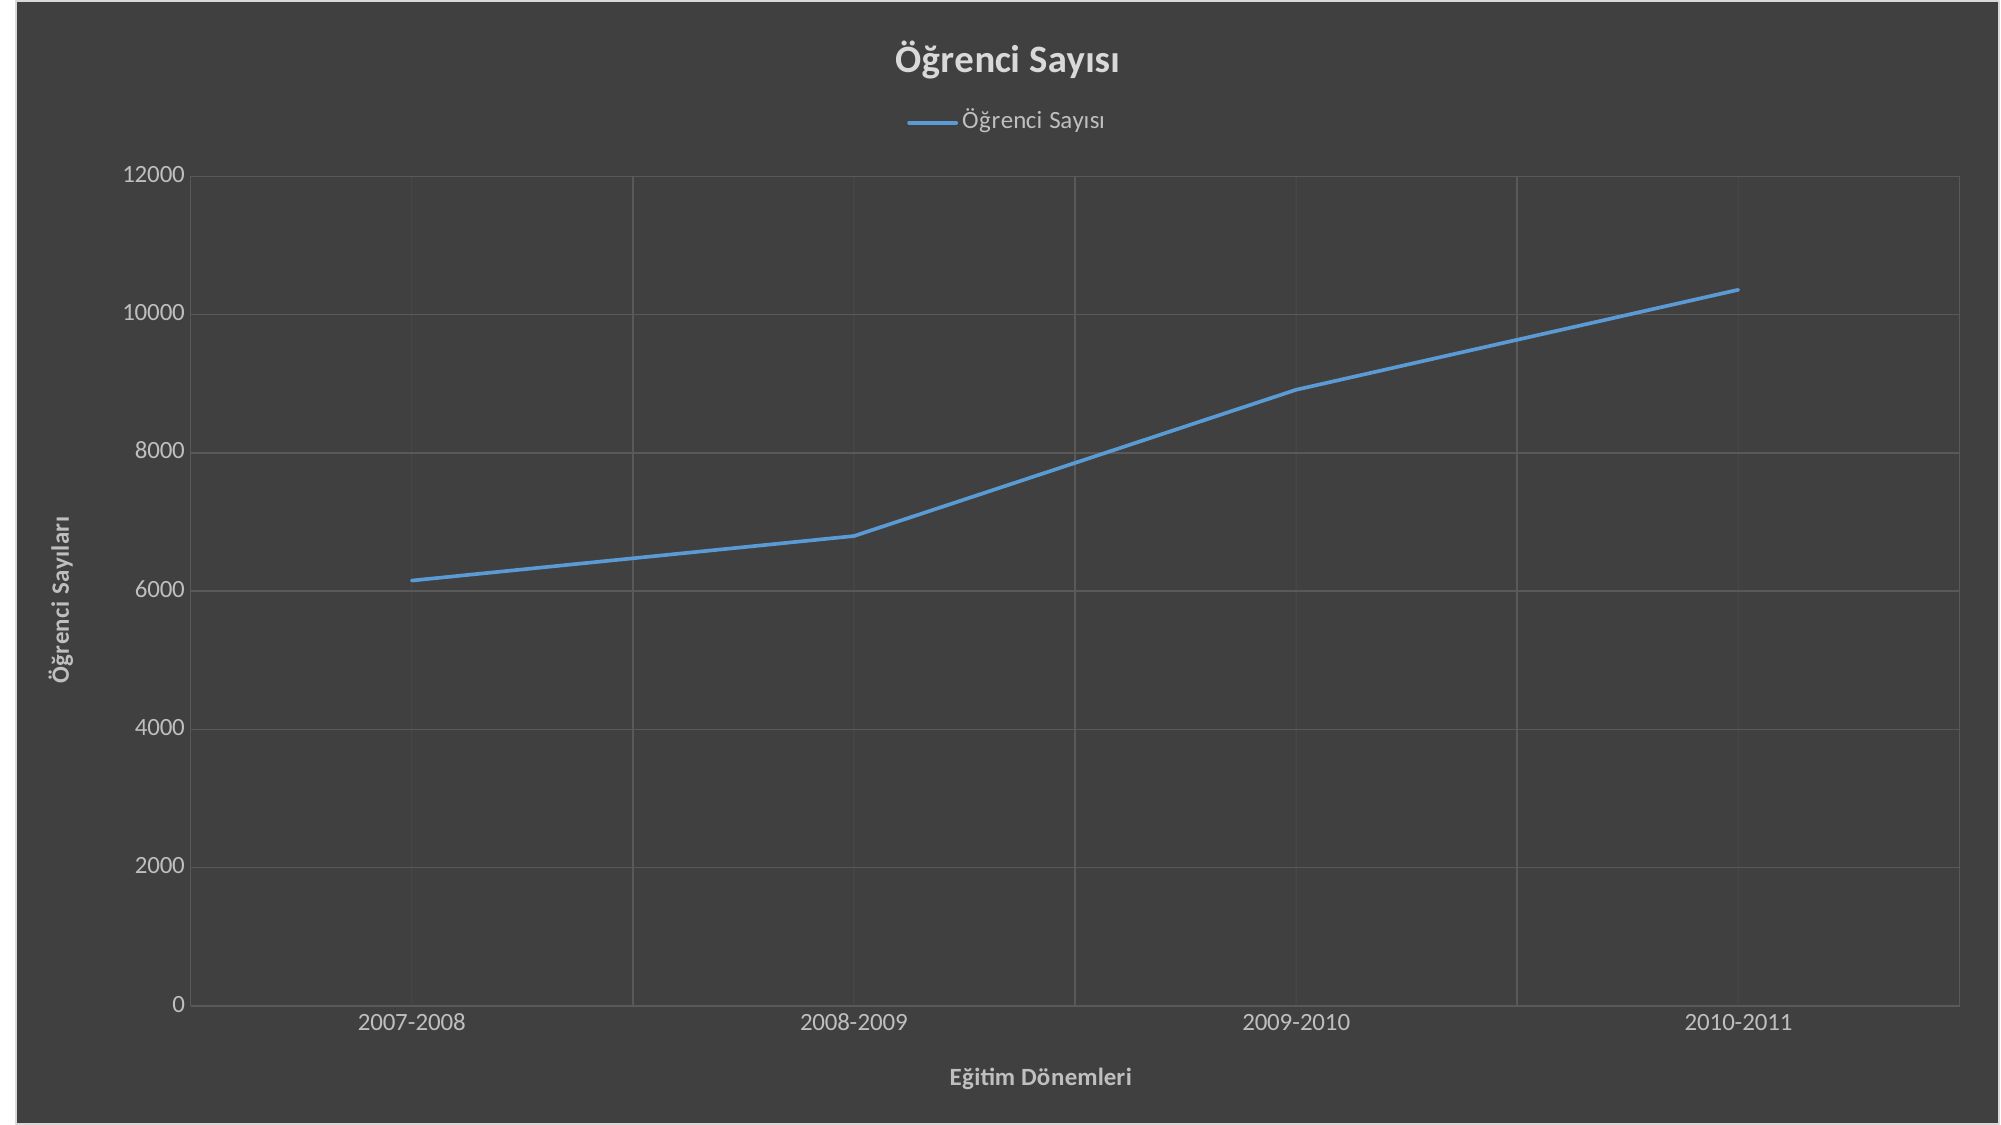

### Chart:

| Category | Öğrenci Sayısı |
|---|---|
| 2007-2008 | 6152.0 |
| 2008-2009 | 6796.0 |
| 2009-2010 | 8912.0 |
| 2010-2011 | 10358.0 |